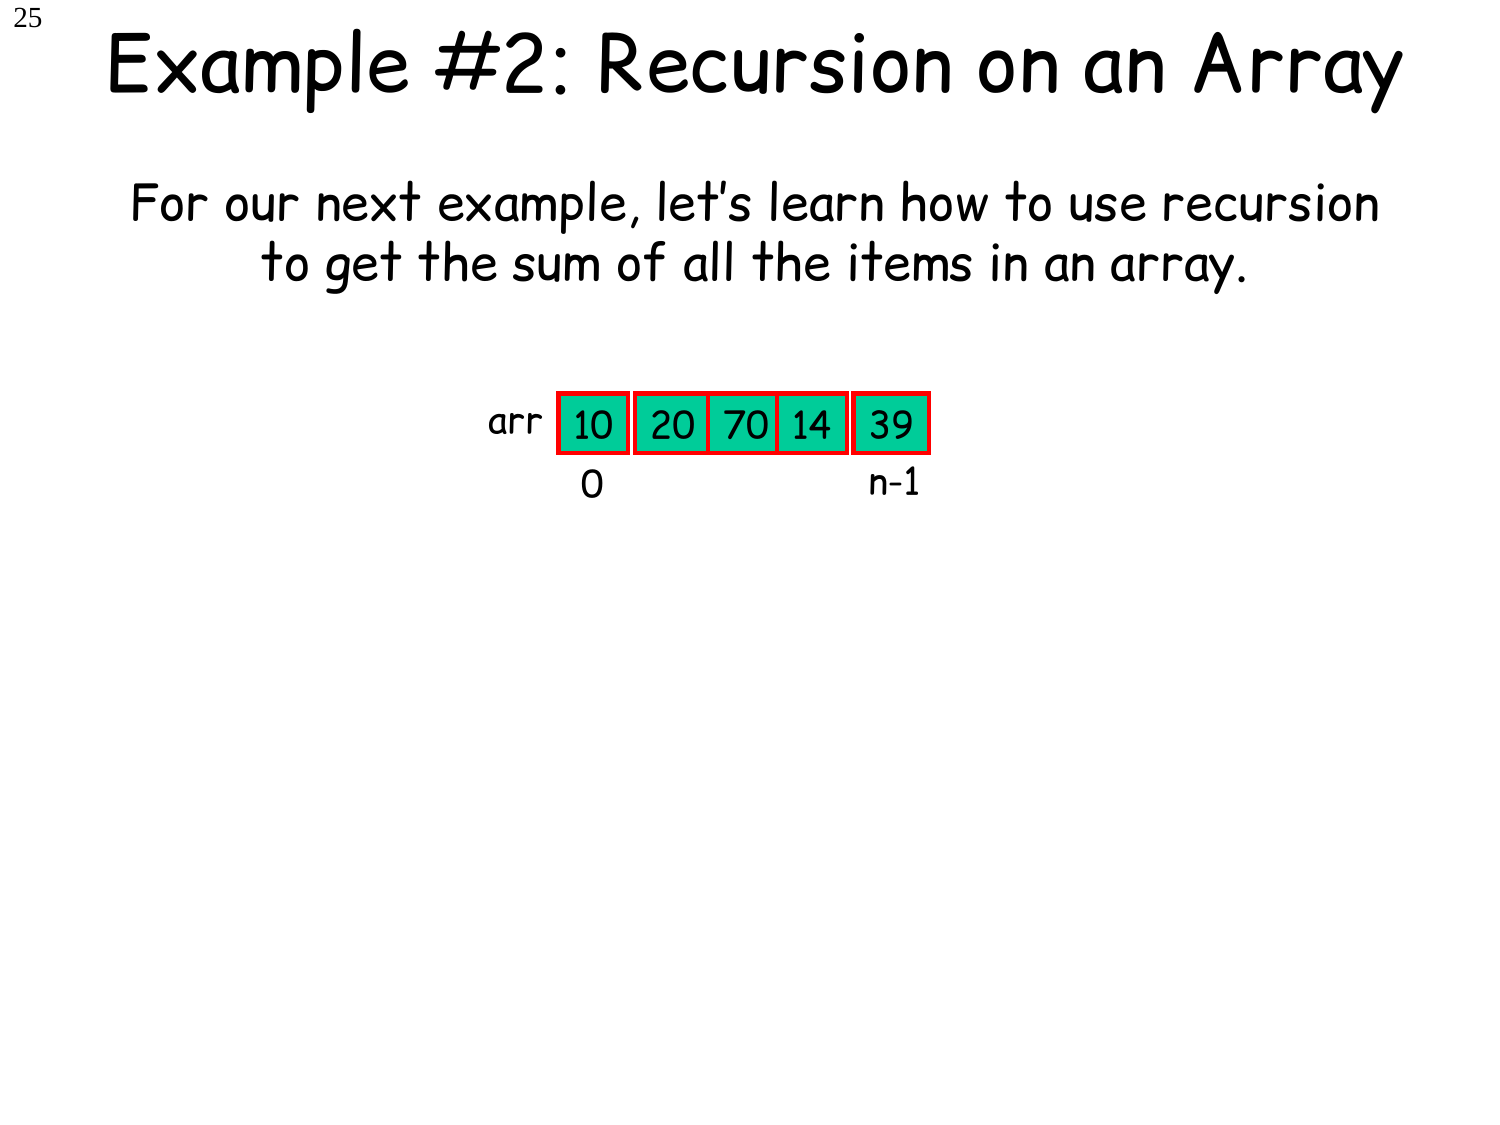

# Example #2: Recursion on an Array
25
For our next example, let’s learn how to use recursion to get the sum of all the items in an array.
arr
10
20
70
14
39
n-1
0